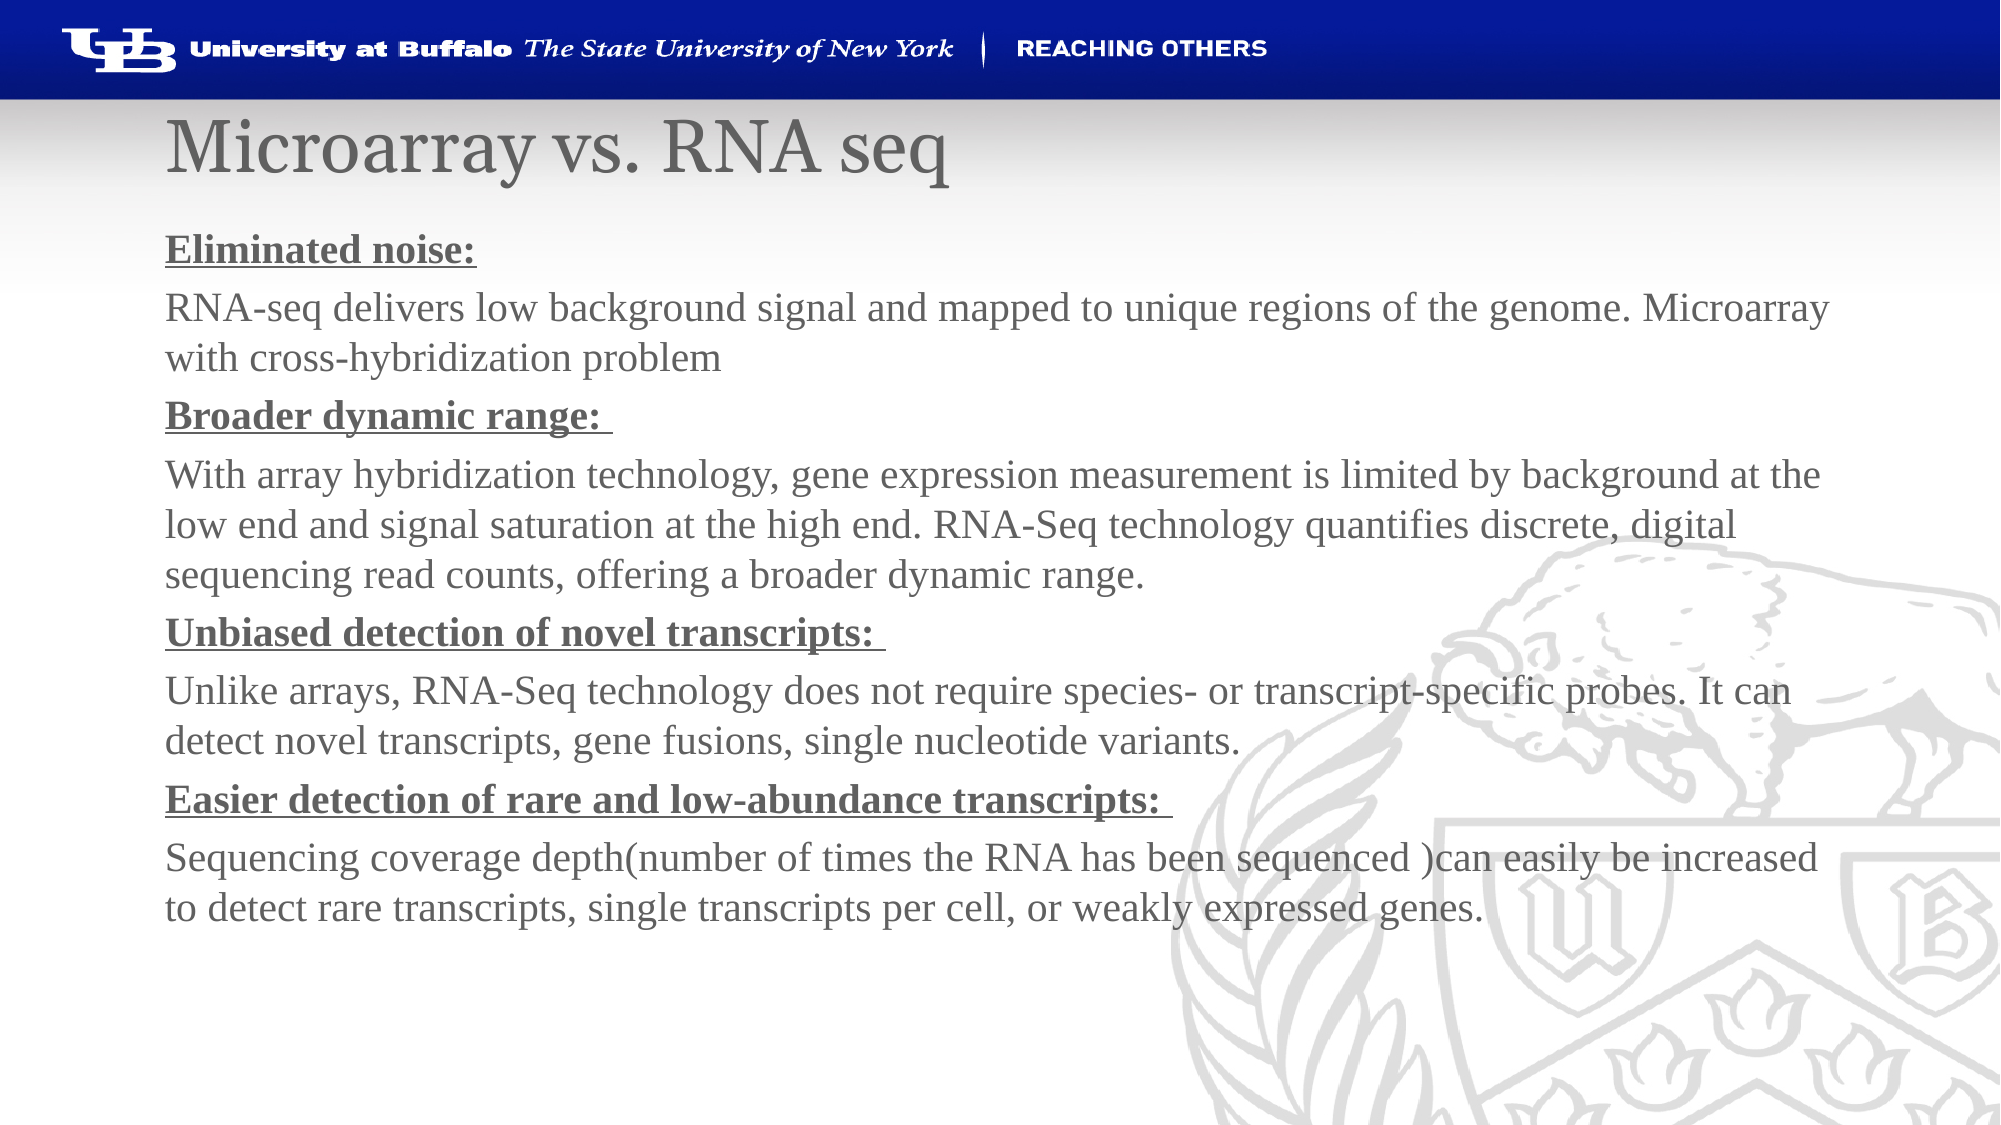

# Microarray vs. RNA seq
Eliminated noise:
RNA-seq delivers low background signal and mapped to unique regions of the genome. Microarray with cross-hybridization problem
Broader dynamic range:
With array hybridization technology, gene expression measurement is limited by background at the low end and signal saturation at the high end. RNA-Seq technology quantifies discrete, digital sequencing read counts, offering a broader dynamic range.
Unbiased detection of novel transcripts:
Unlike arrays, RNA-Seq technology does not require species- or transcript-specific probes. It can detect novel transcripts, gene fusions, single nucleotide variants.
Easier detection of rare and low-abundance transcripts:
Sequencing coverage depth(number of times the RNA has been sequenced )can easily be increased to detect rare transcripts, single transcripts per cell, or weakly expressed genes.